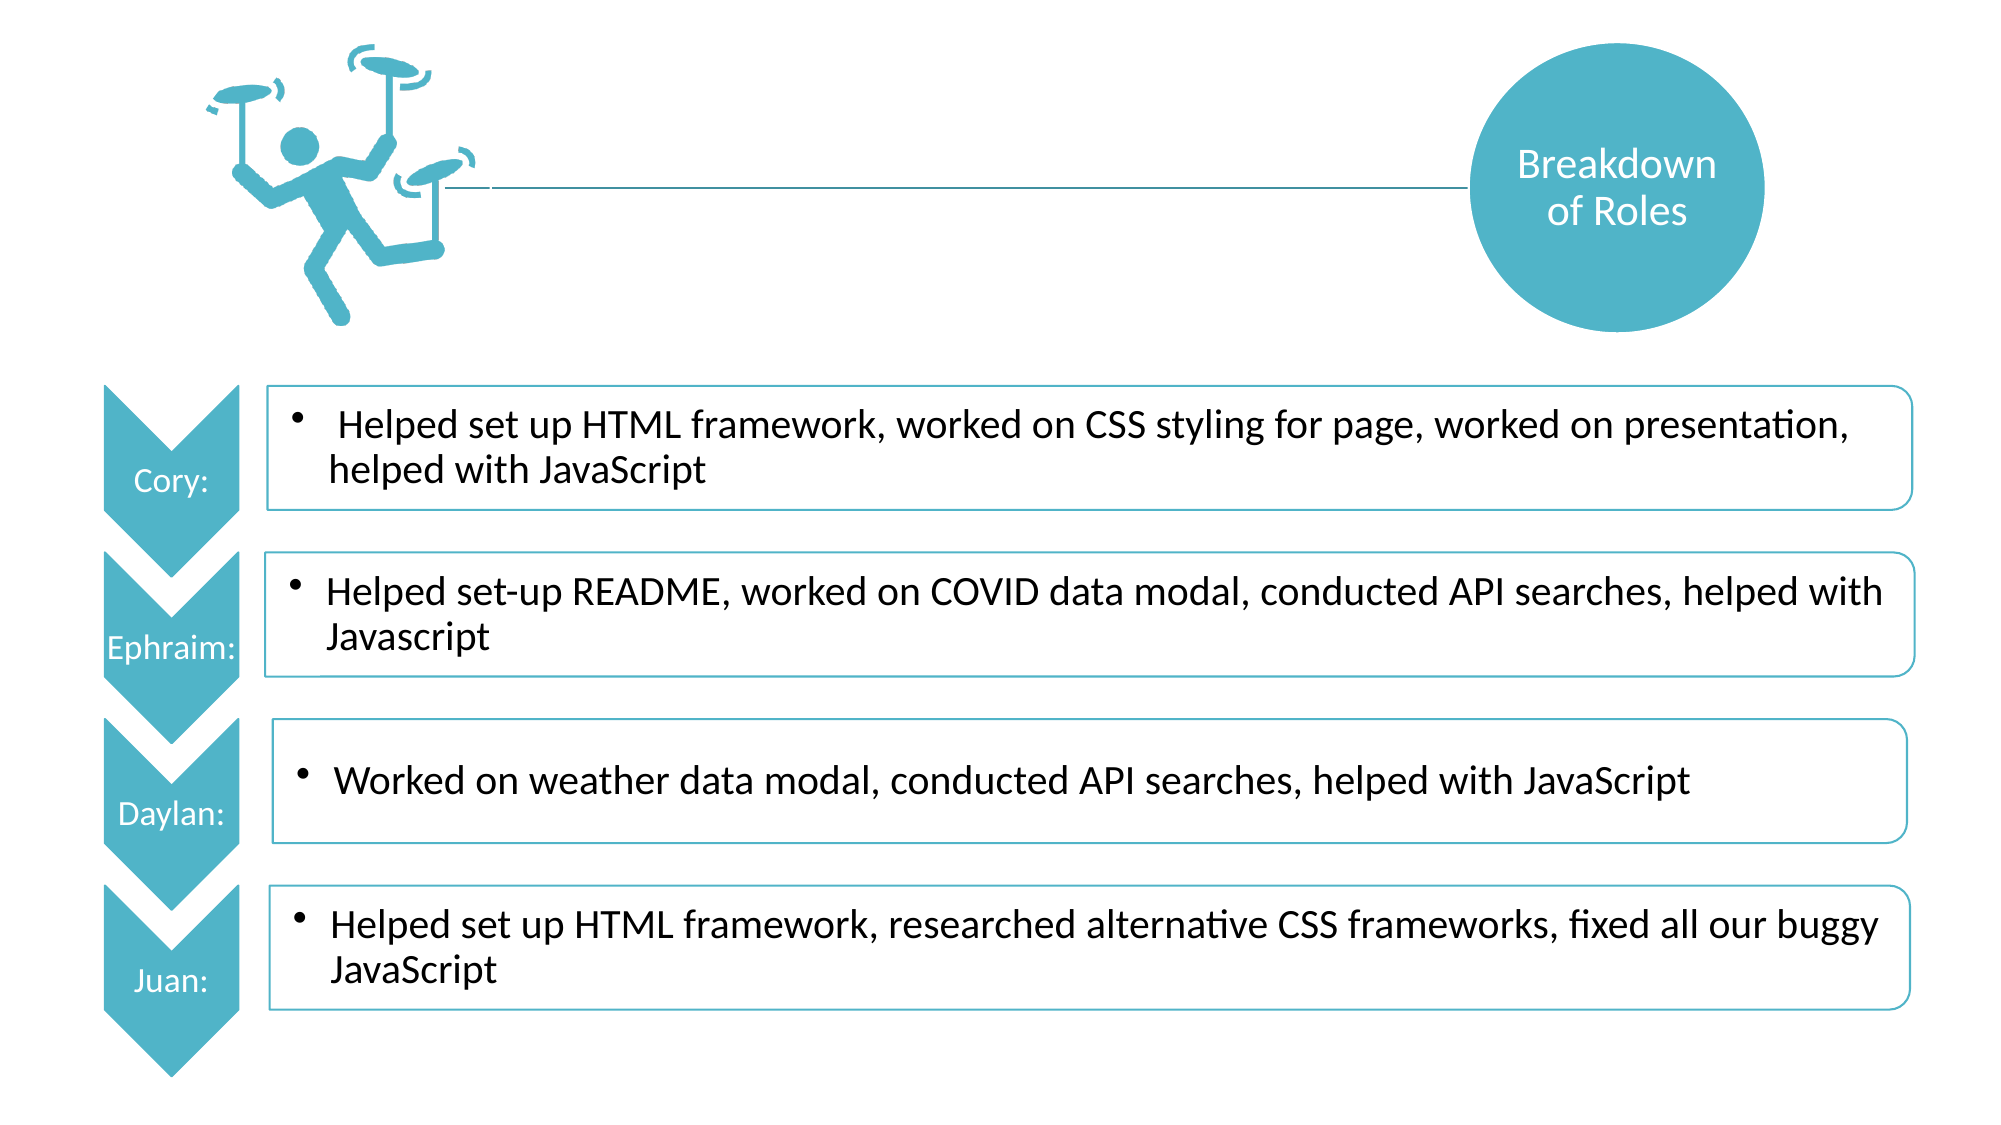

Breakdown of Roles
Cory:
 Helped set up HTML framework, worked on CSS styling for page, worked on presentation, helped with JavaScript
Ephraim:
Helped set-up README, worked on COVID data modal, conducted API searches, helped with Javascript
Daylan:
Worked on weather data modal, conducted API searches, helped with JavaScript
Juan:
Helped set up HTML framework, researched alternative CSS frameworks, fixed all our buggy JavaScript